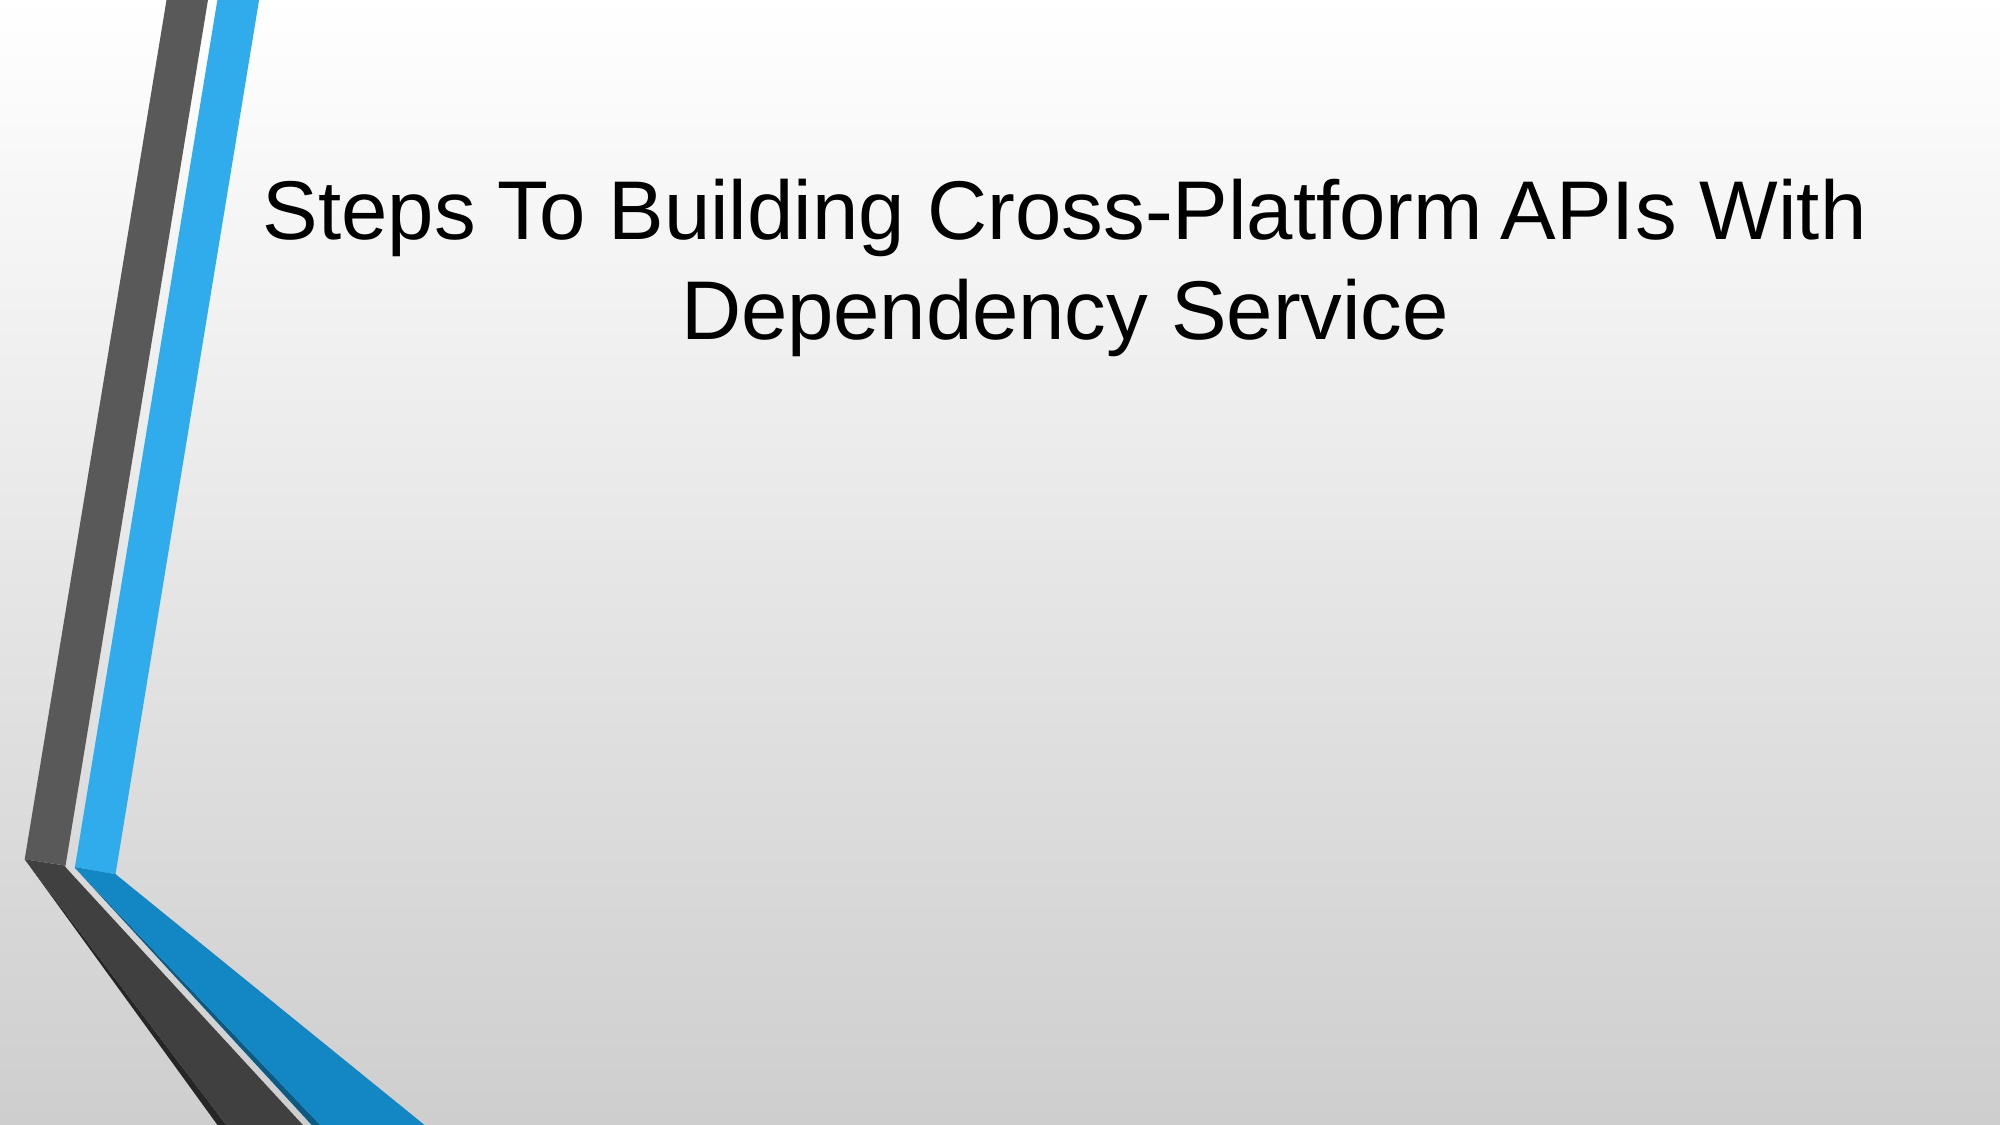

# Steps To Building Cross-Platform APIs With Dependency Service